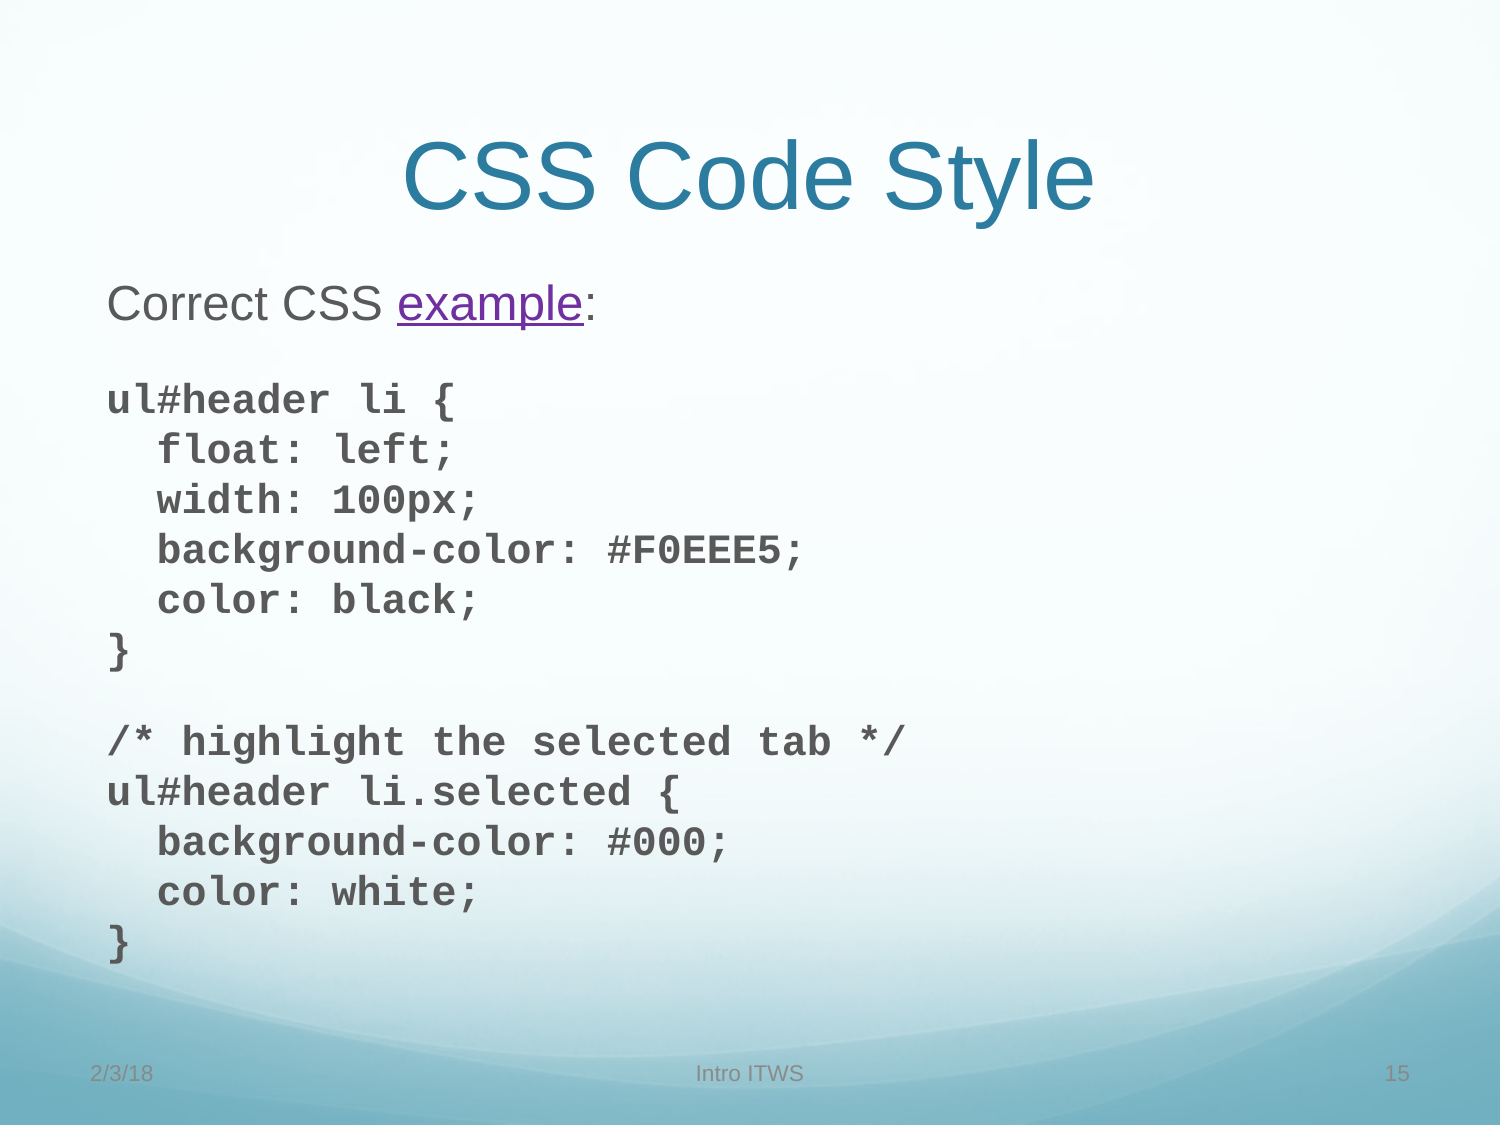

# CSS Code Style
Correct CSS example:
ul#header li {
  float: left;
  width: 100px;
  background-color: #F0EEE5;
  color: black;
}
/* highlight the selected tab */
ul#header li.selected {
  background-color: #000;
  color: white;
}
2/3/18
Intro ITWS
15